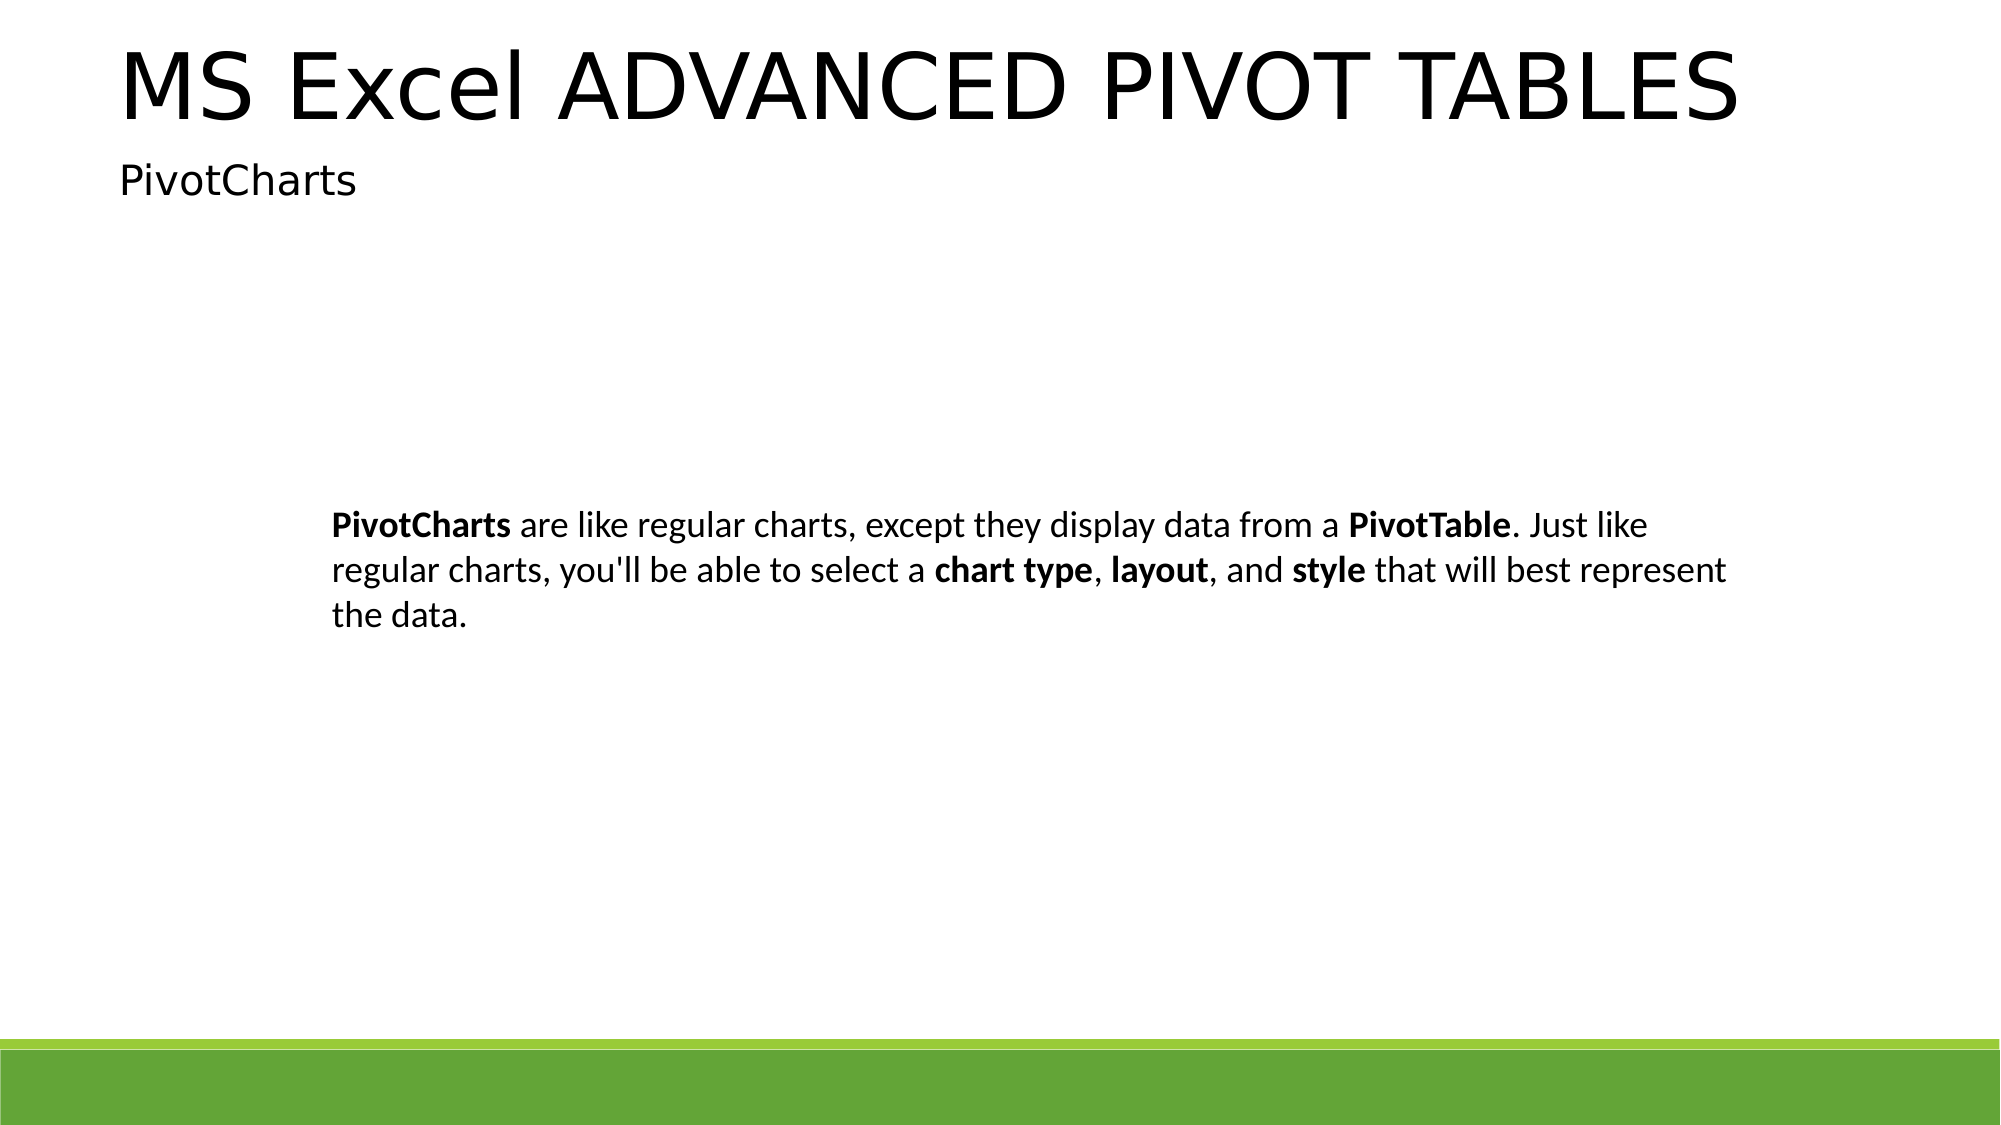

MS Excel ADVANCED PIVOT TABLES

PivotCharts

PivotCharts are like regular charts, except they display data from a PivotTable. Just like regular charts, you'll be able to select a chart type, layout, and style that will best represent the data.